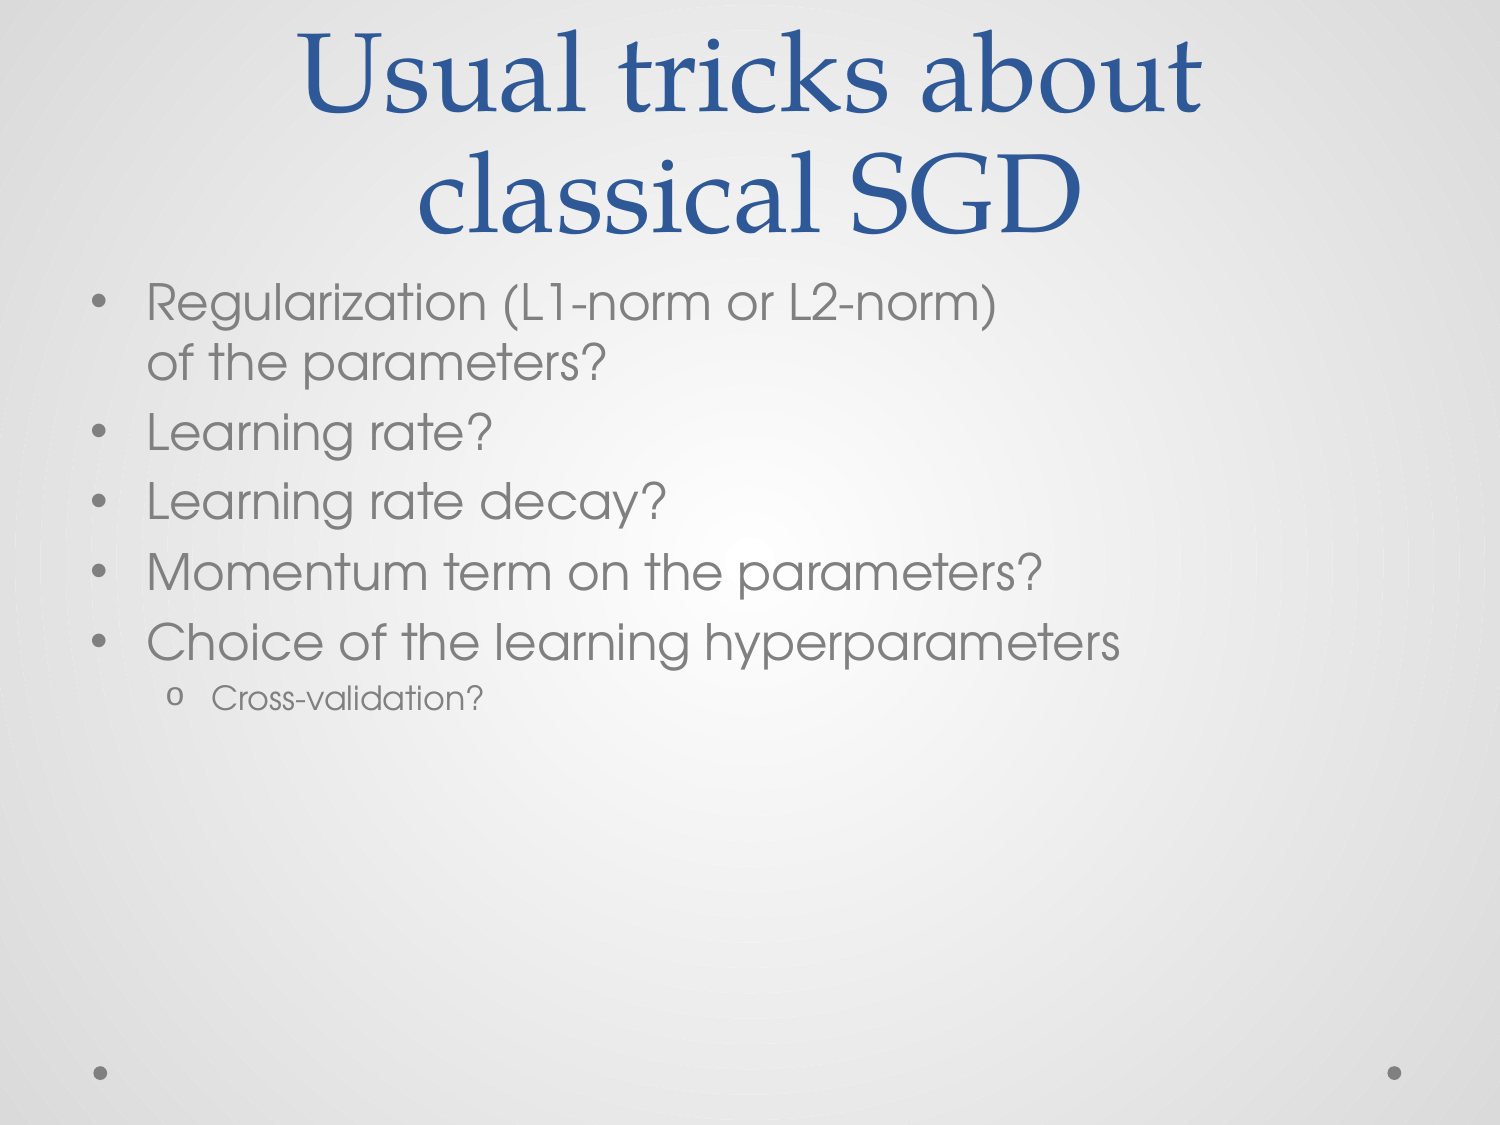

# Usual tricks about classical SGD
Regularization (L1-norm or L2-norm)
of the parameters?
Learning rate?
Learning rate decay?
Momentum term on the parameters?
Choice of the learning hyperparameters
Cross-validation?